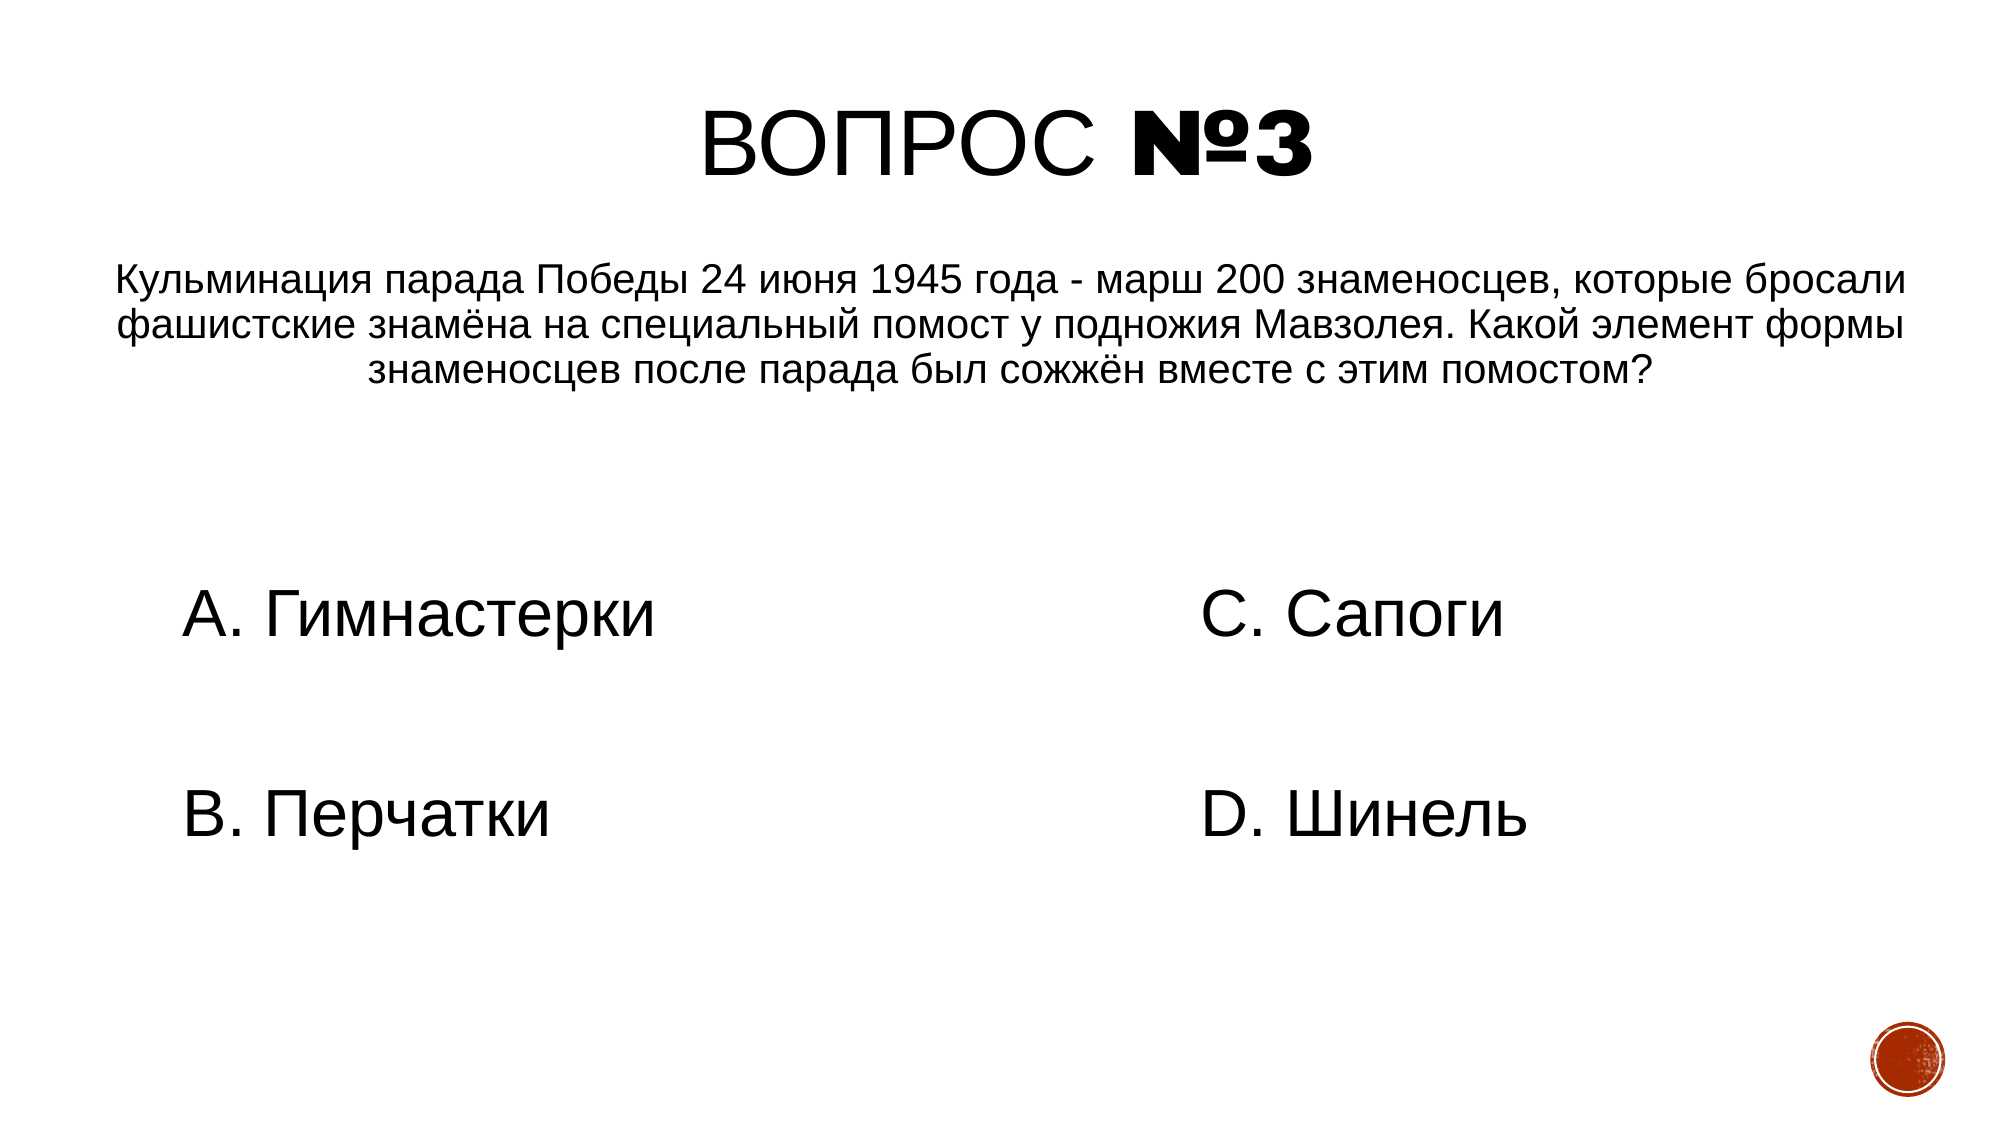

# Вопрос №3
Кульминация парада Победы 24 июня 1945 года - марш 200 знаменосцев, которые бросали фашистские знамёна на специальный помост у подножия Мавзолея. Какой элемент формы знаменосцев после парада был сожжён вместе с этим помостом?
А. Гимнастерки
C. Сапоги
D. Шинель
B. Перчатки